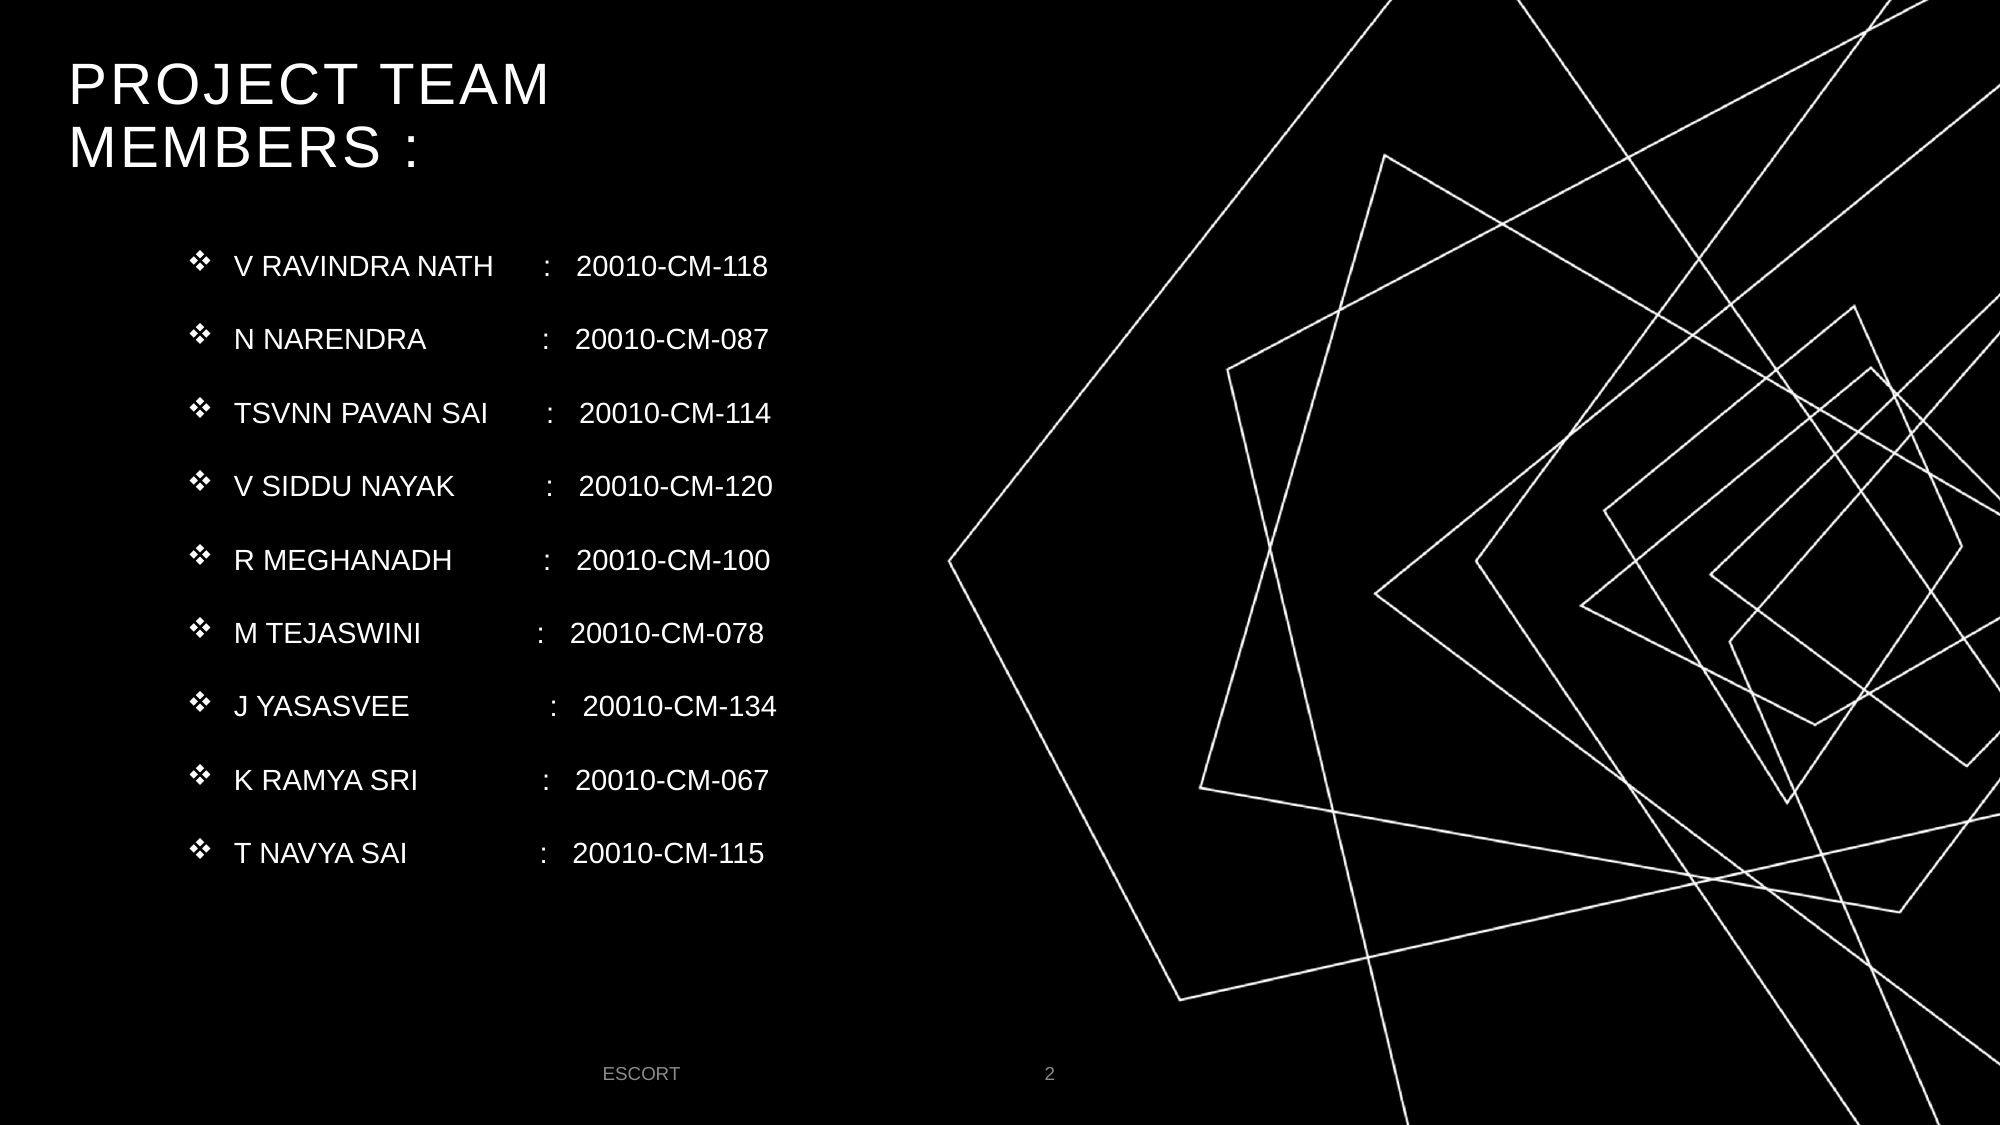

# PROJECT TEAM MEMBERS :
V RAVINDRA NATH      :   20010-CM-118
N NARENDRA              :   20010-CM-087
TSVNN PAVAN SAI       :   20010-CM-114
V SIDDU NAYAK           :   20010-CM-120
R MEGHANADH           :   20010-CM-100
M TEJASWINI              :   20010-CM-078
J YASASVEE                 :   20010-CM-134
K RAMYA SRI               :   20010-CM-067
T NAVYA SAI                :   20010-CM-115

ESCORT
2